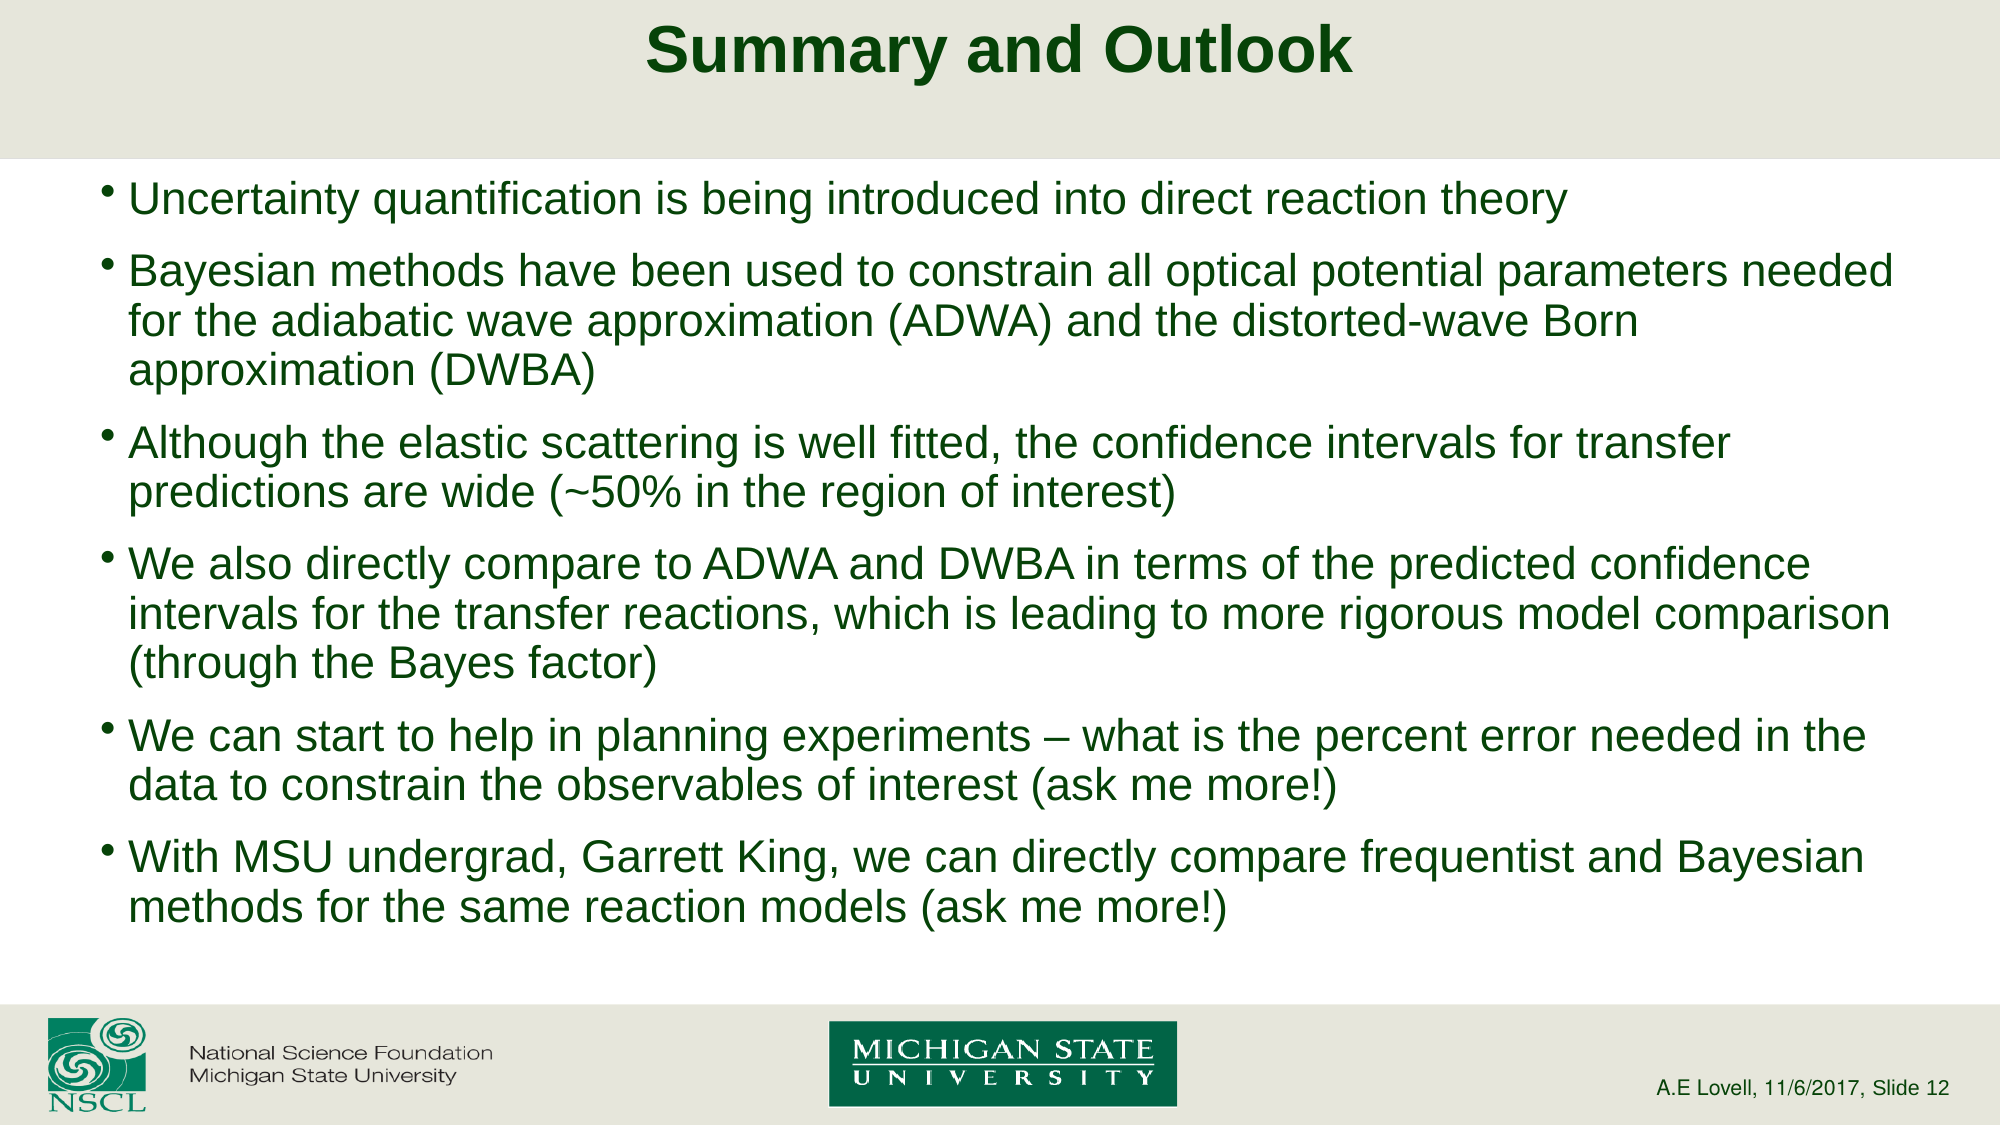

# Summary and Outlook
Uncertainty quantification is being introduced into direct reaction theory
Bayesian methods have been used to constrain all optical potential parameters needed for the adiabatic wave approximation (ADWA) and the distorted-wave Born approximation (DWBA)
Although the elastic scattering is well fitted, the confidence intervals for transfer predictions are wide (~50% in the region of interest)
We also directly compare to ADWA and DWBA in terms of the predicted confidence intervals for the transfer reactions, which is leading to more rigorous model comparison (through the Bayes factor)
We can start to help in planning experiments – what is the percent error needed in the data to constrain the observables of interest (ask me more!)
With MSU undergrad, Garrett King, we can directly compare frequentist and Bayesian methods for the same reaction models (ask me more!)